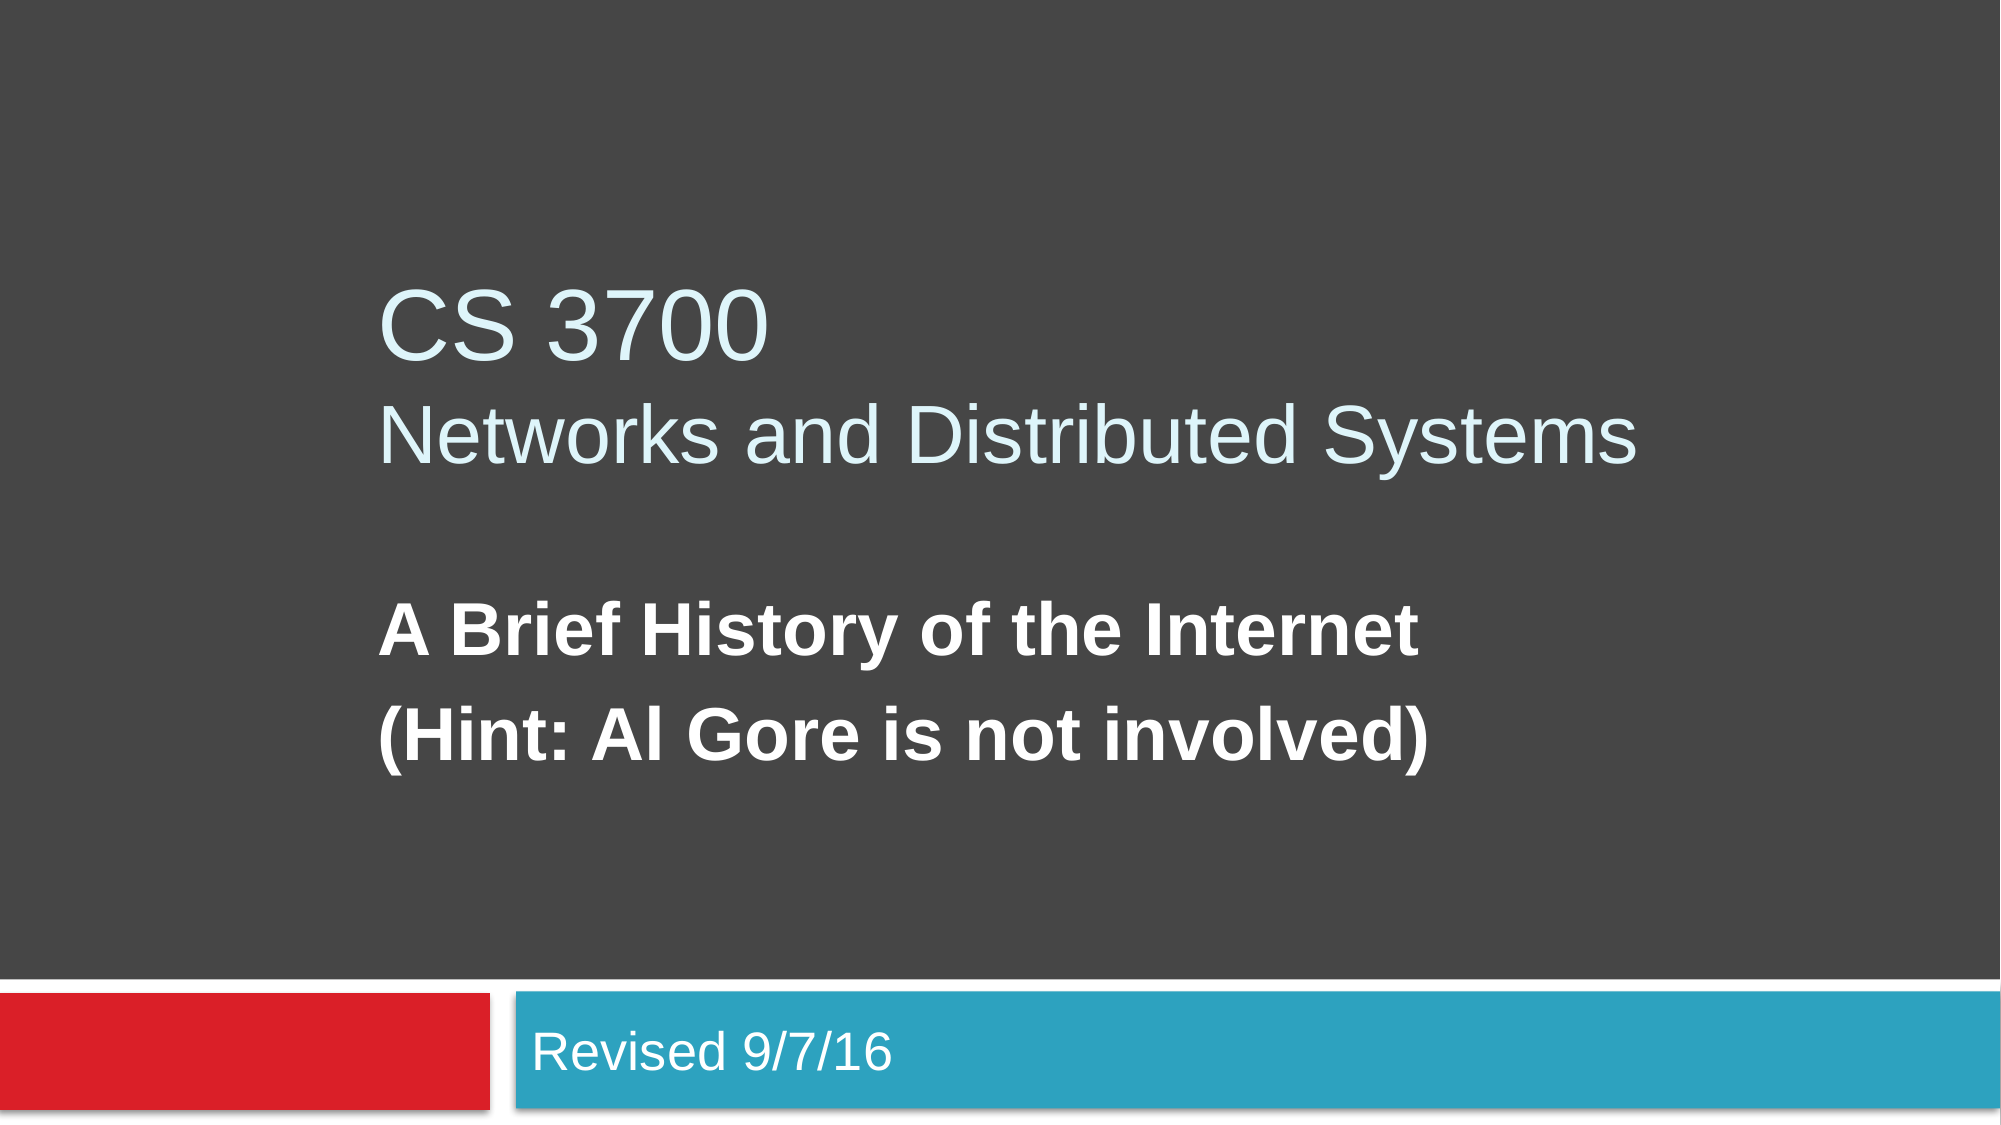

# CS 3700 Networks and Distributed Systems
A Brief History of the Internet
(Hint: Al Gore is not involved)
Revised 9/7/16